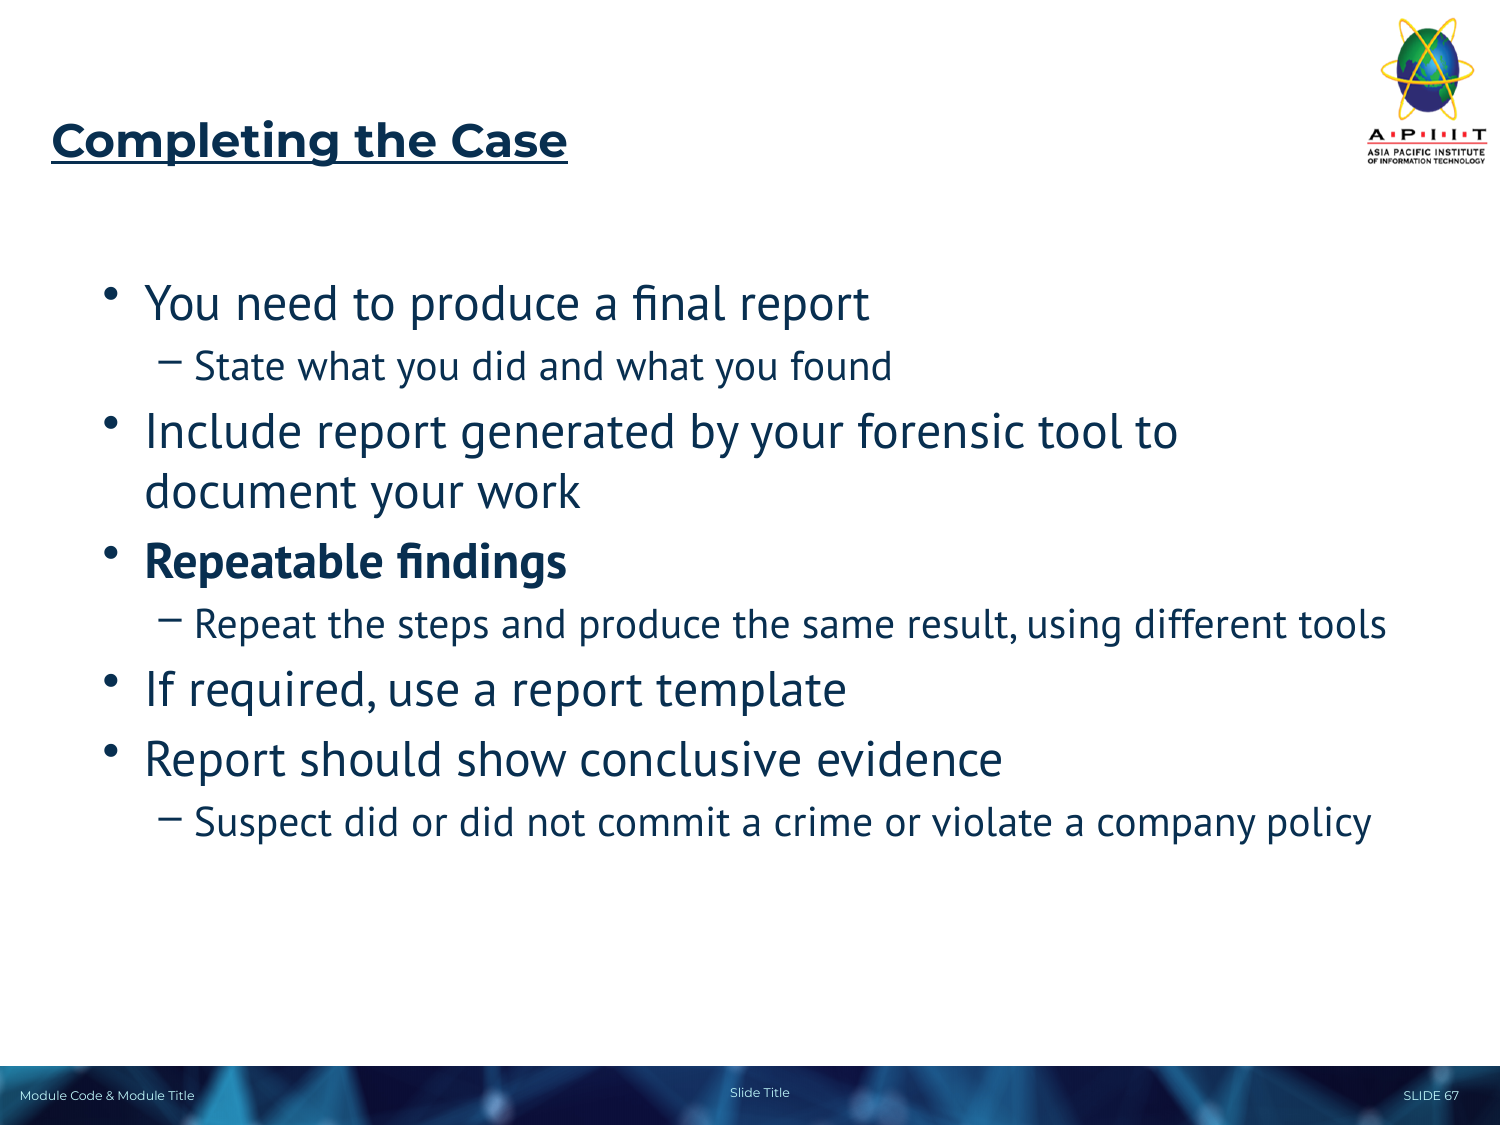

# Completing the Case
You need to produce a final report
State what you did and what you found
Include report generated by your forensic tool to document your work
Repeatable findings
Repeat the steps and produce the same result, using different tools
If required, use a report template
Report should show conclusive evidence
Suspect did or did not commit a crime or violate a company policy